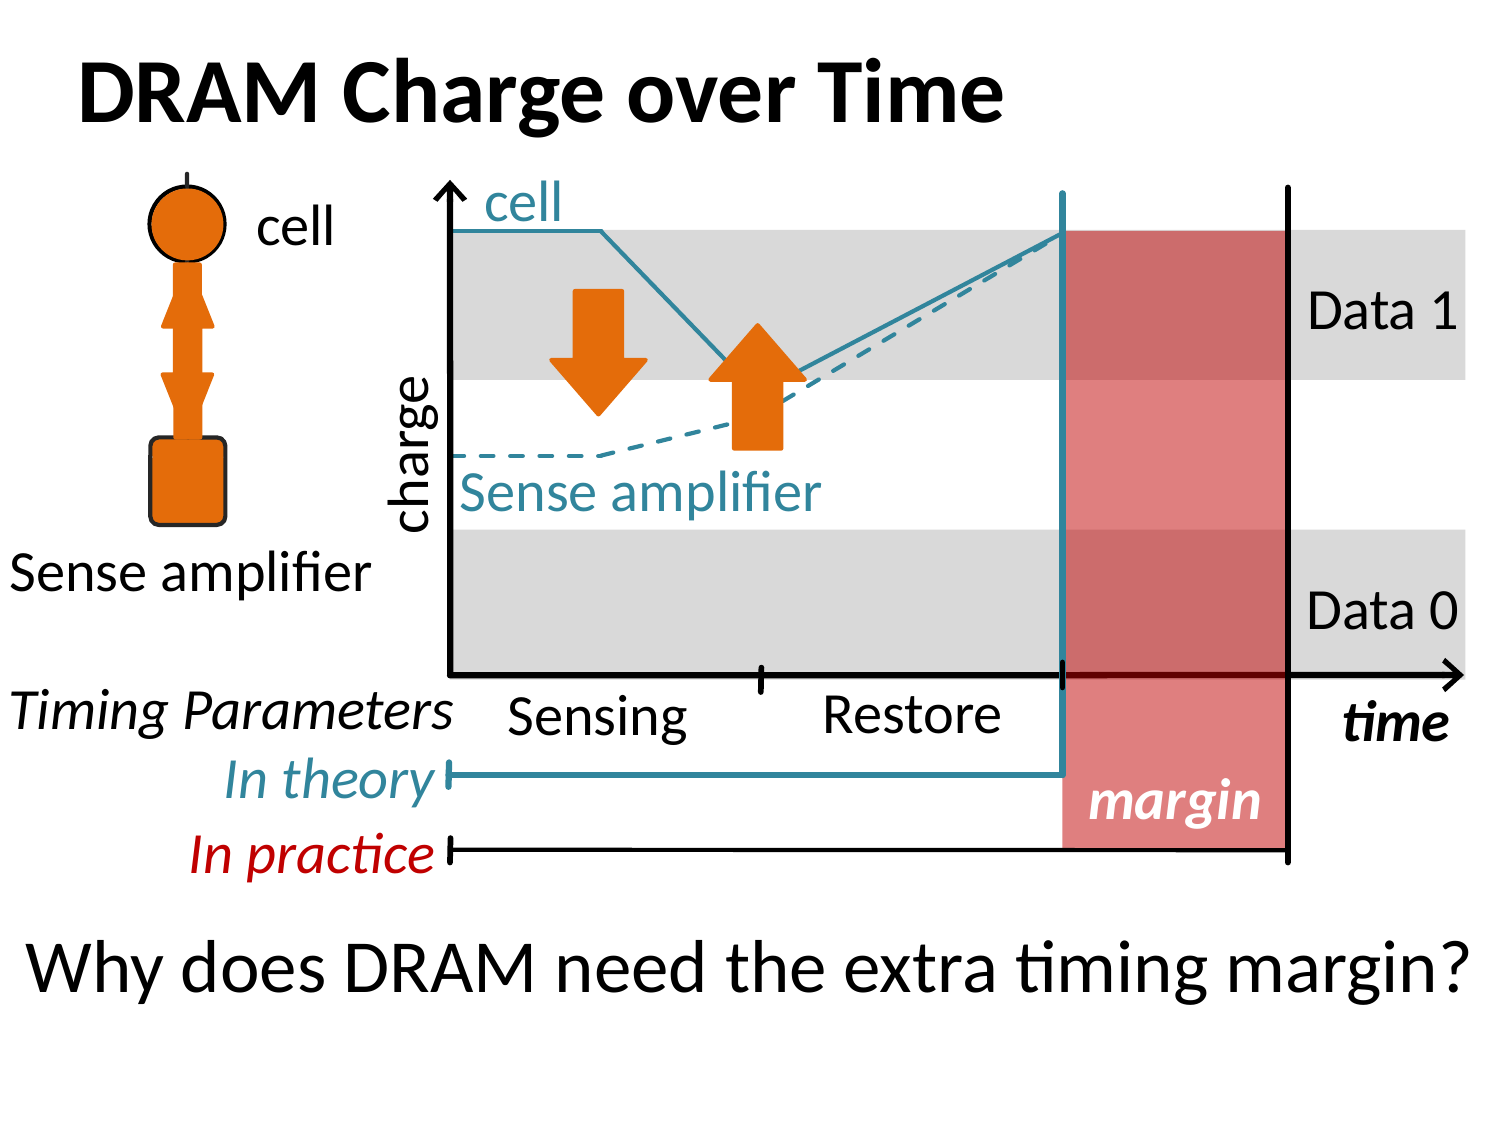

DRAM Charge over Time
cell
cell

In practice

Data 1

margin

charge

Sense amplifier

Sense amplifier

Data 0
Timing Parameters
Restore
time
Sensing
In theory
Why does DRAM need the extra timing margin?